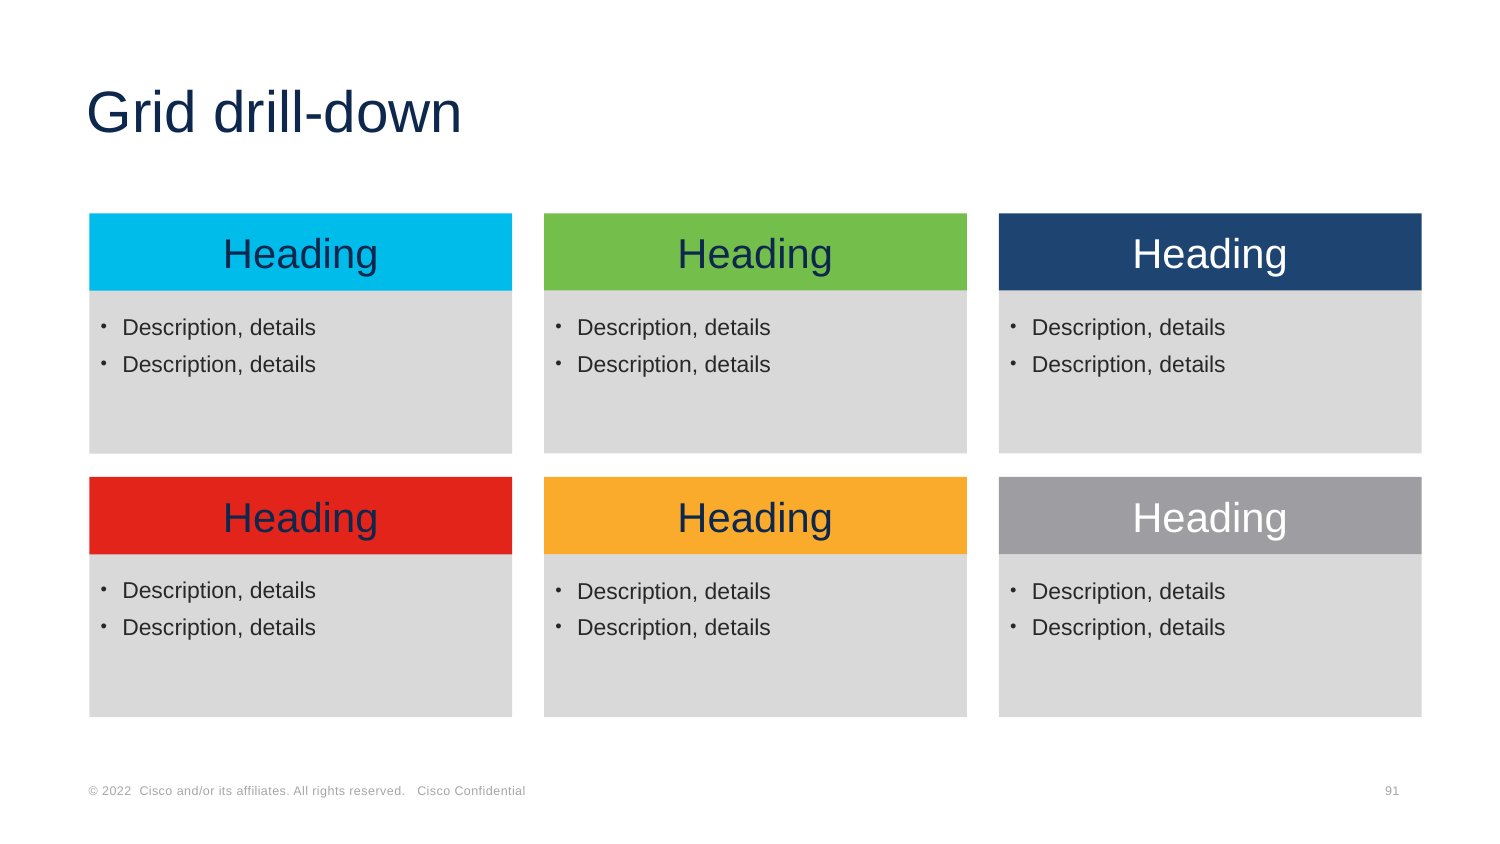

# Grid drill-down
Heading
Description, details
Description, details
Heading
Description, details
Description, details
Heading
Description, details
Description, details
Heading
Description, details
Description, details
Heading
Description, details
Description, details
Heading
Description, details
Description, details